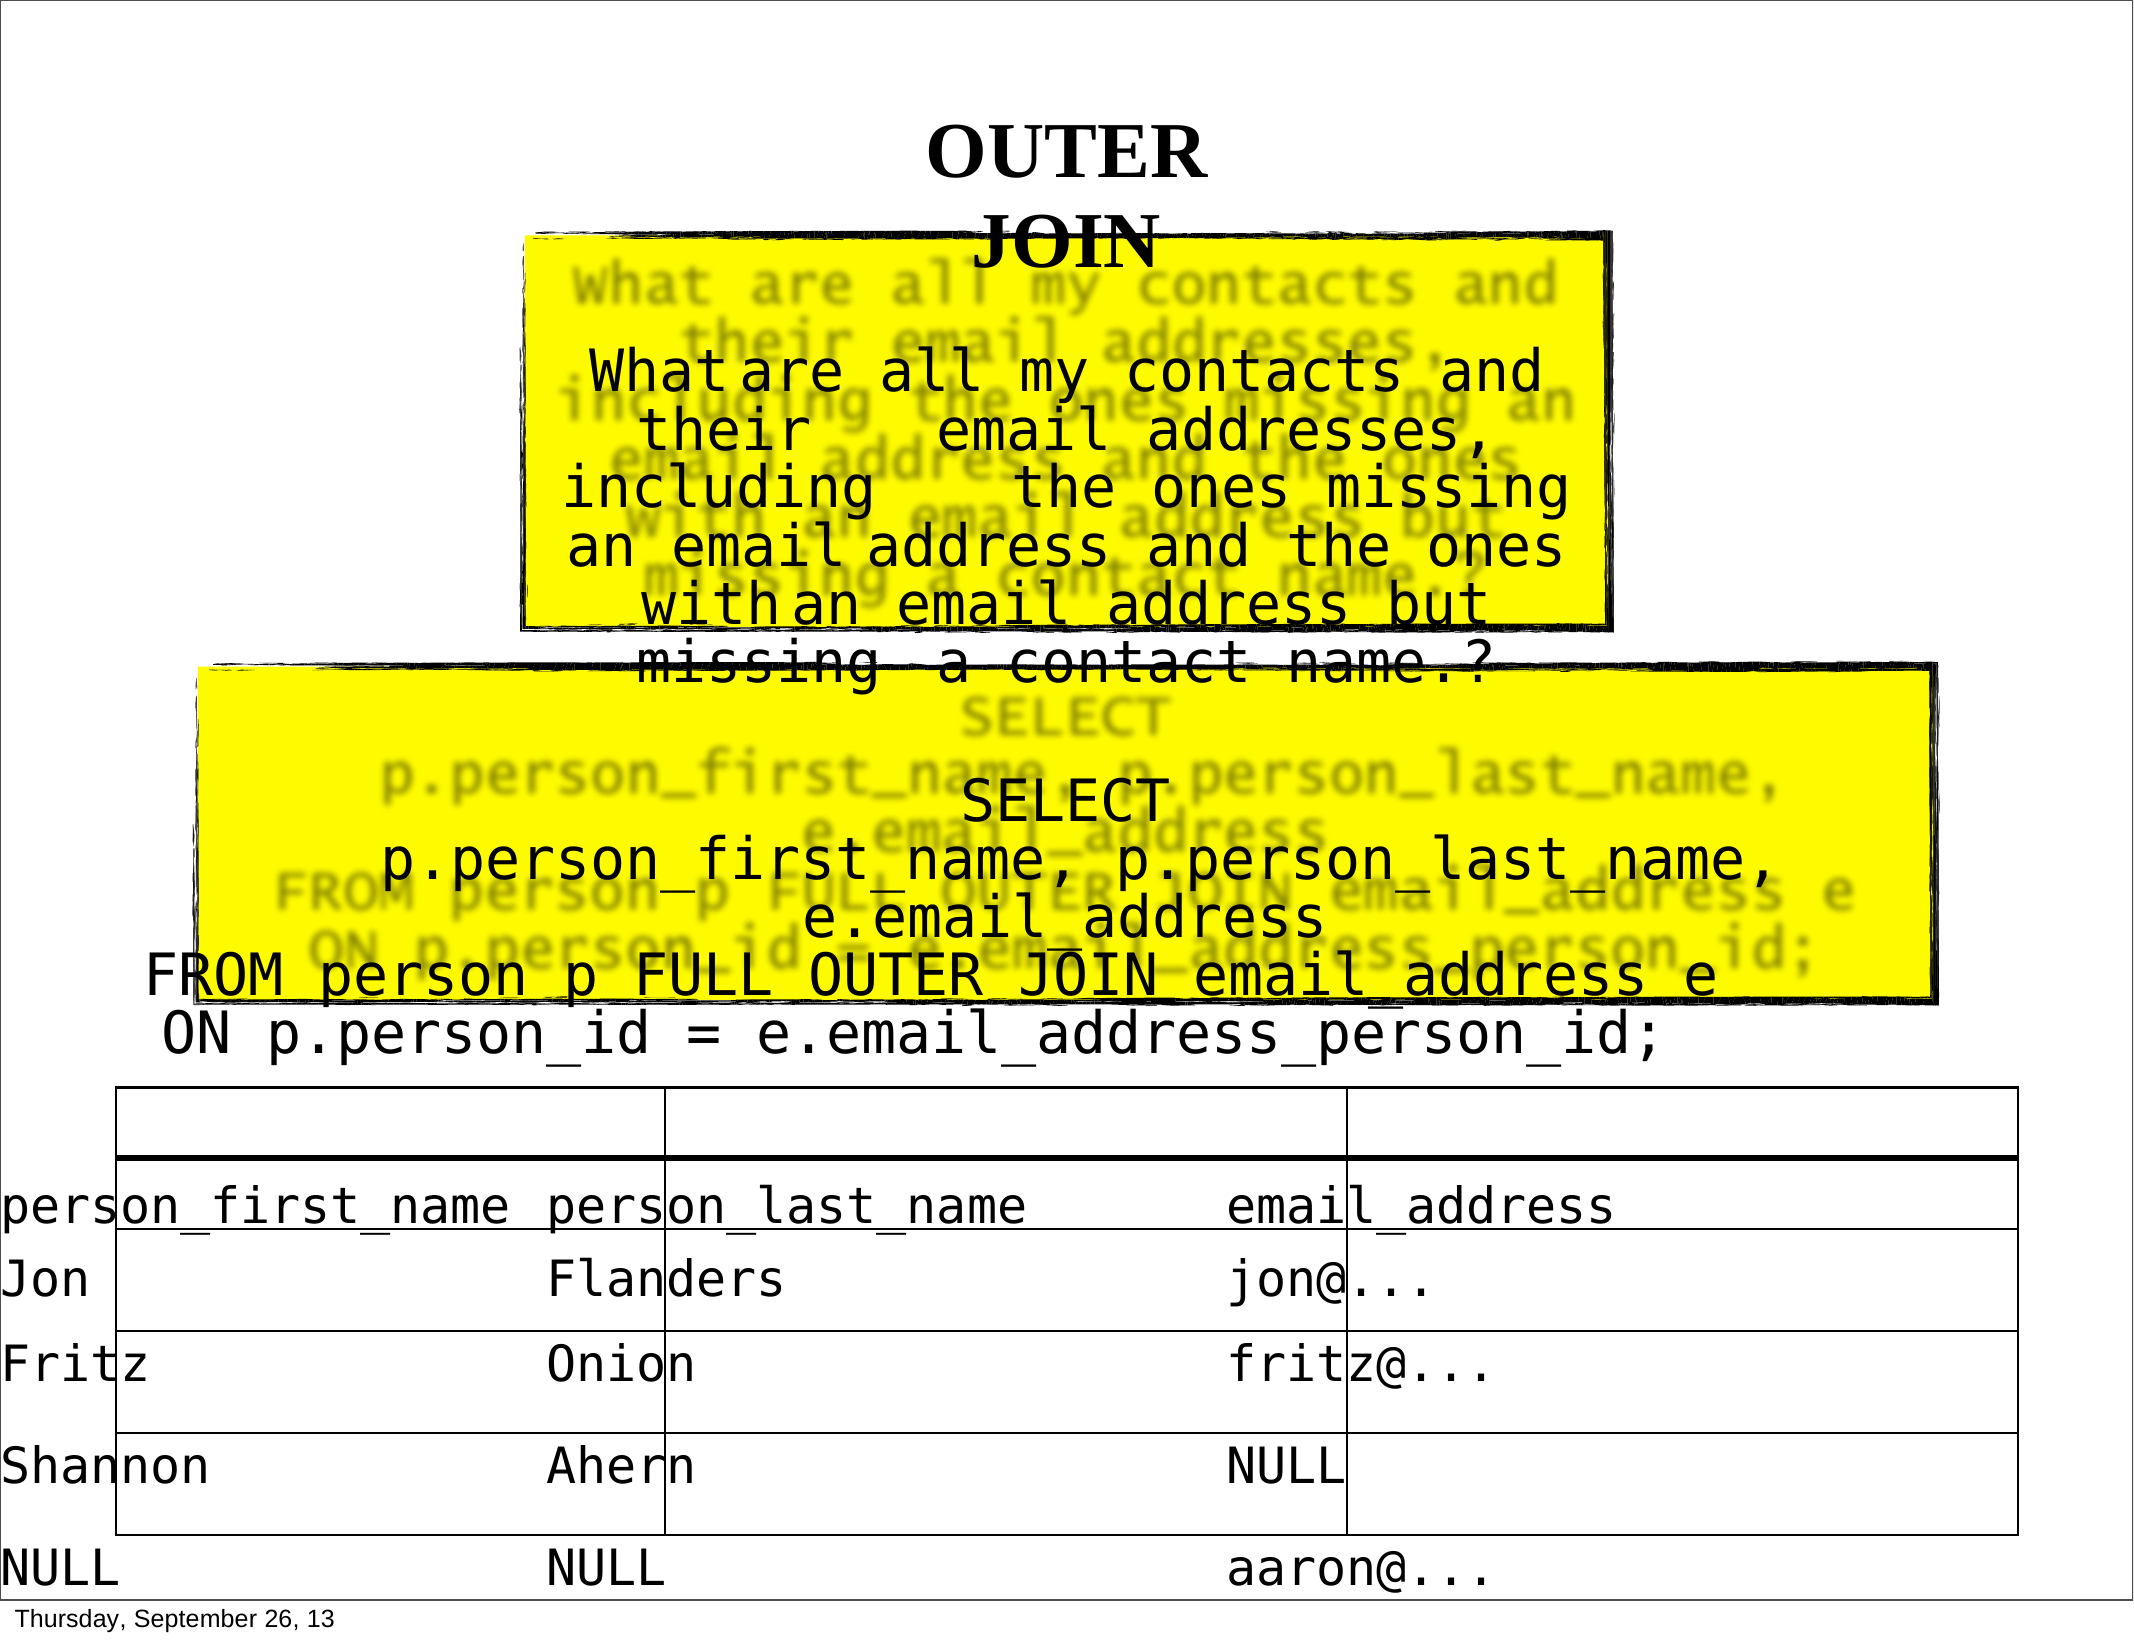

OUTER JOIN
What	are all my contacts and their	email addresses, including	the ones missing an email	address and the ones with	an email address but missing	a contact name.?
SELECT
p.person_first_name, p.person_last_name, e.email_address
FROM person p FULL OUTER JOIN email_address e
ON p.person_id = e.email_address_person_id;
person_first_name person_last_name      email_address
Jon               Flanders              jon@...
Fritz             Onion                 fritz@...
Shannon           Ahern                 NULL
NULL              NULL                  aaron@...

Thursday, September 26, 13